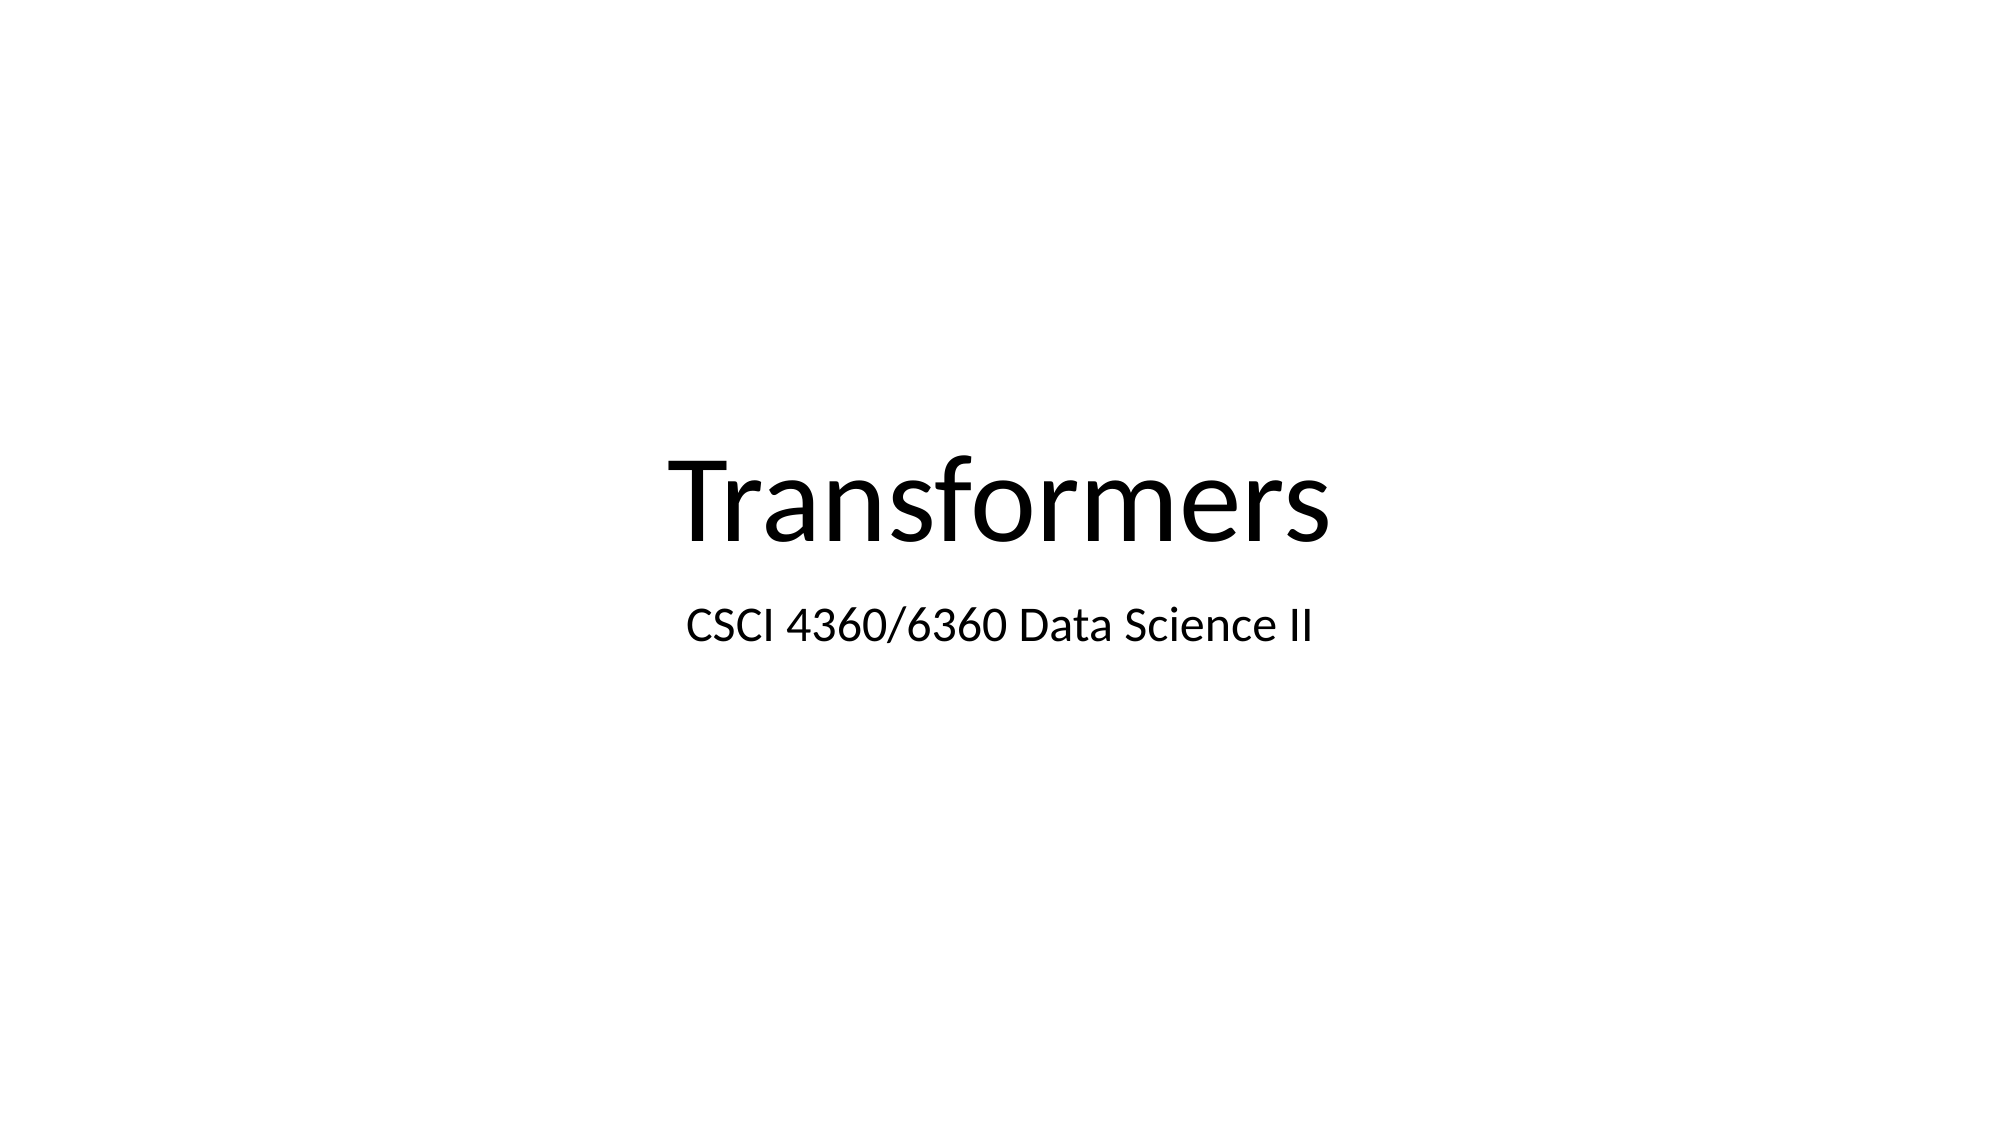

# Transformers
CSCI 4360/6360 Data Science II